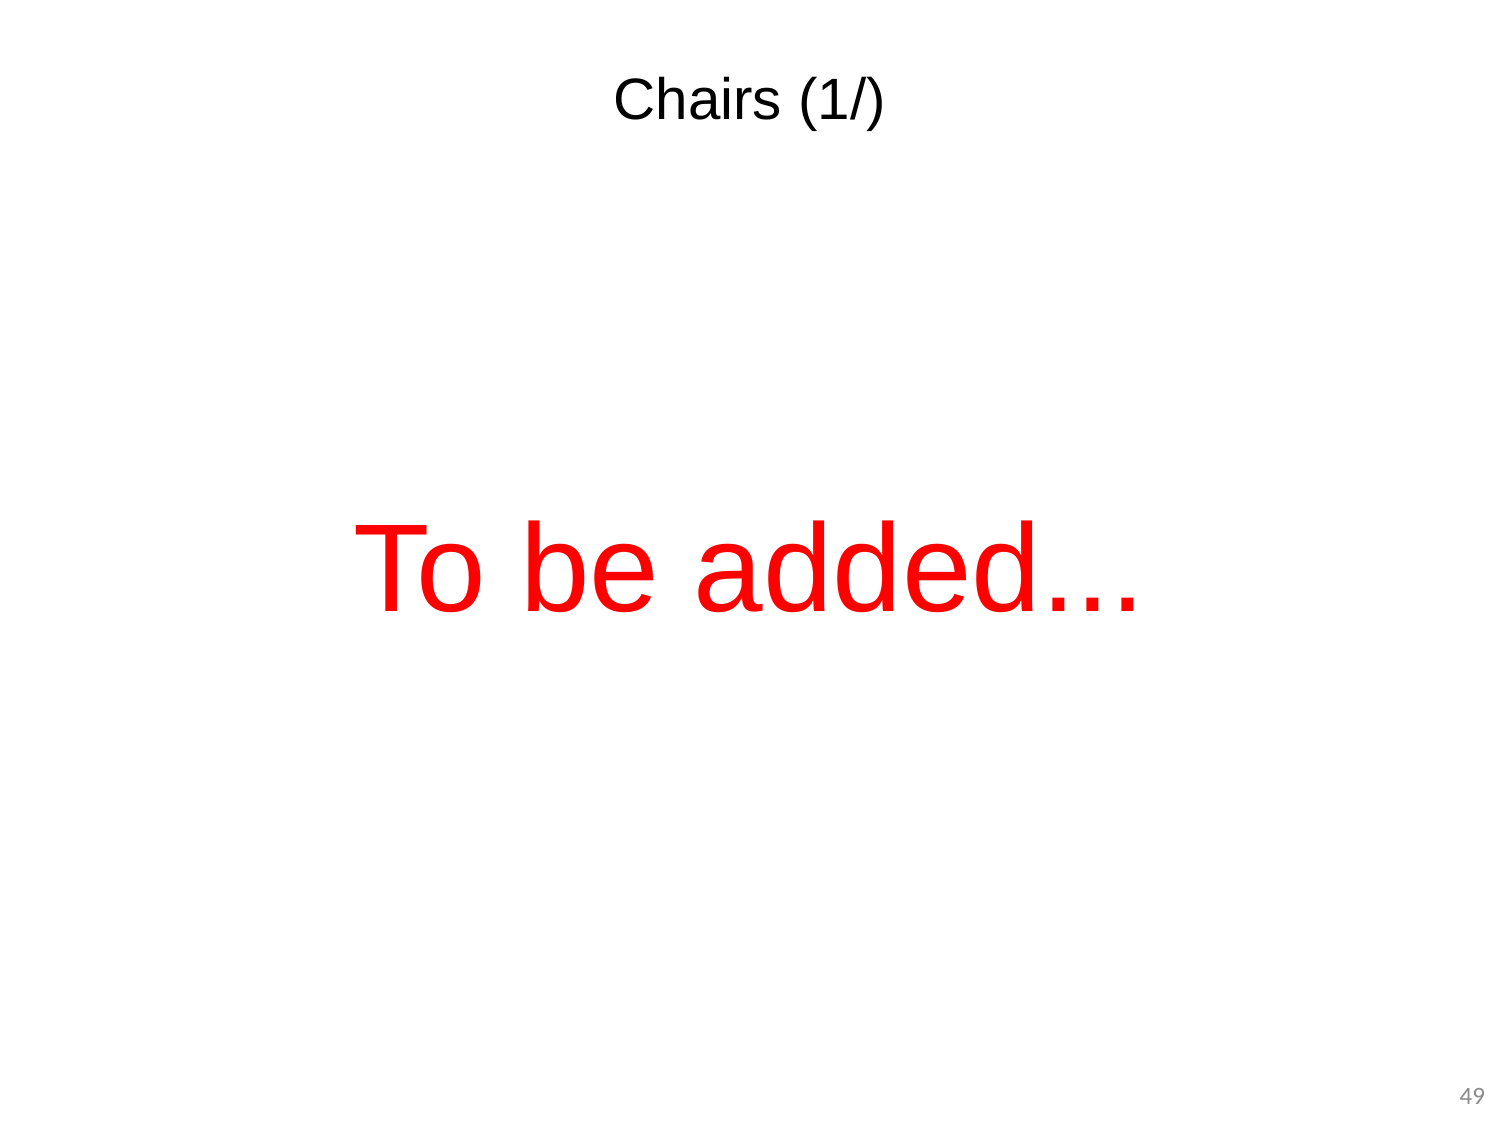

# Chairs (1/)
To be added...
49